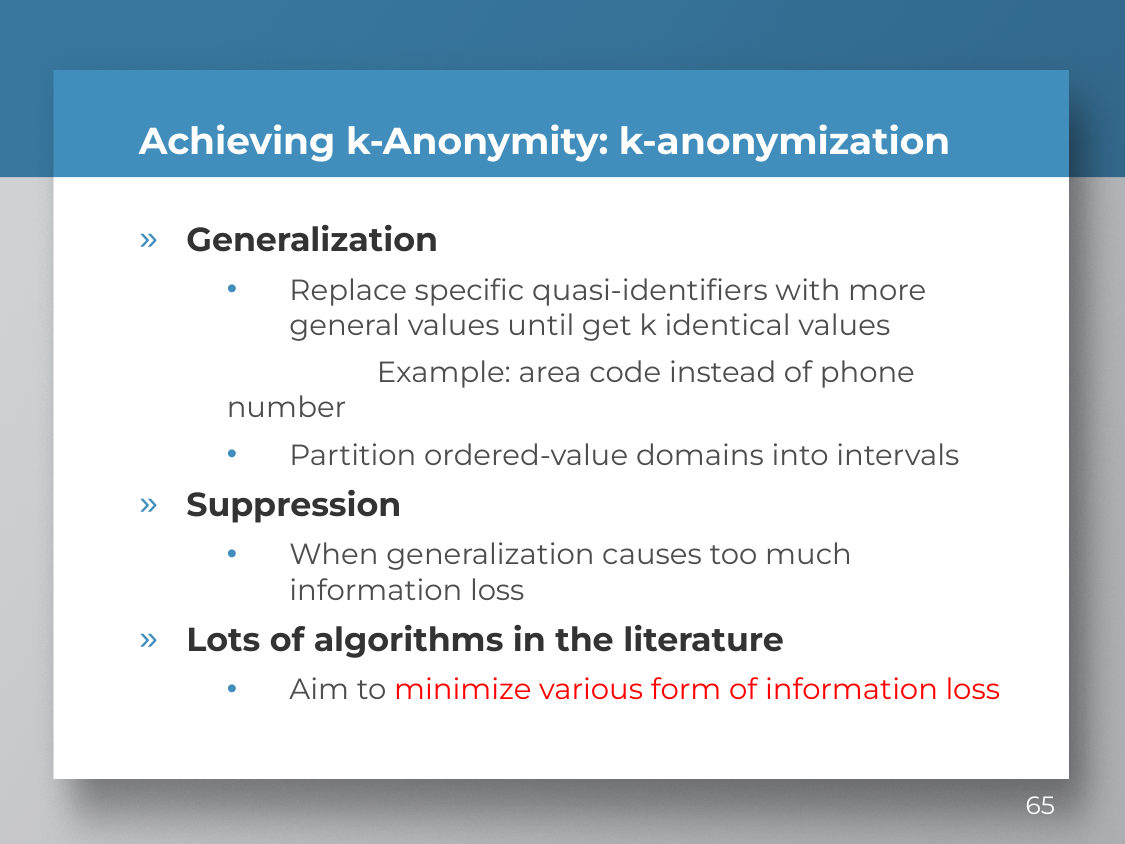

# Achieving k-Anonymity: k-anonymization
Generalization
Replace specific quasi-identifiers with more general values until get k identical values
	Example: area code instead of phone number
Partition ordered-value domains into intervals
Suppression
When generalization causes too much information loss
Lots of algorithms in the literature
Aim to minimize various form of information loss
65